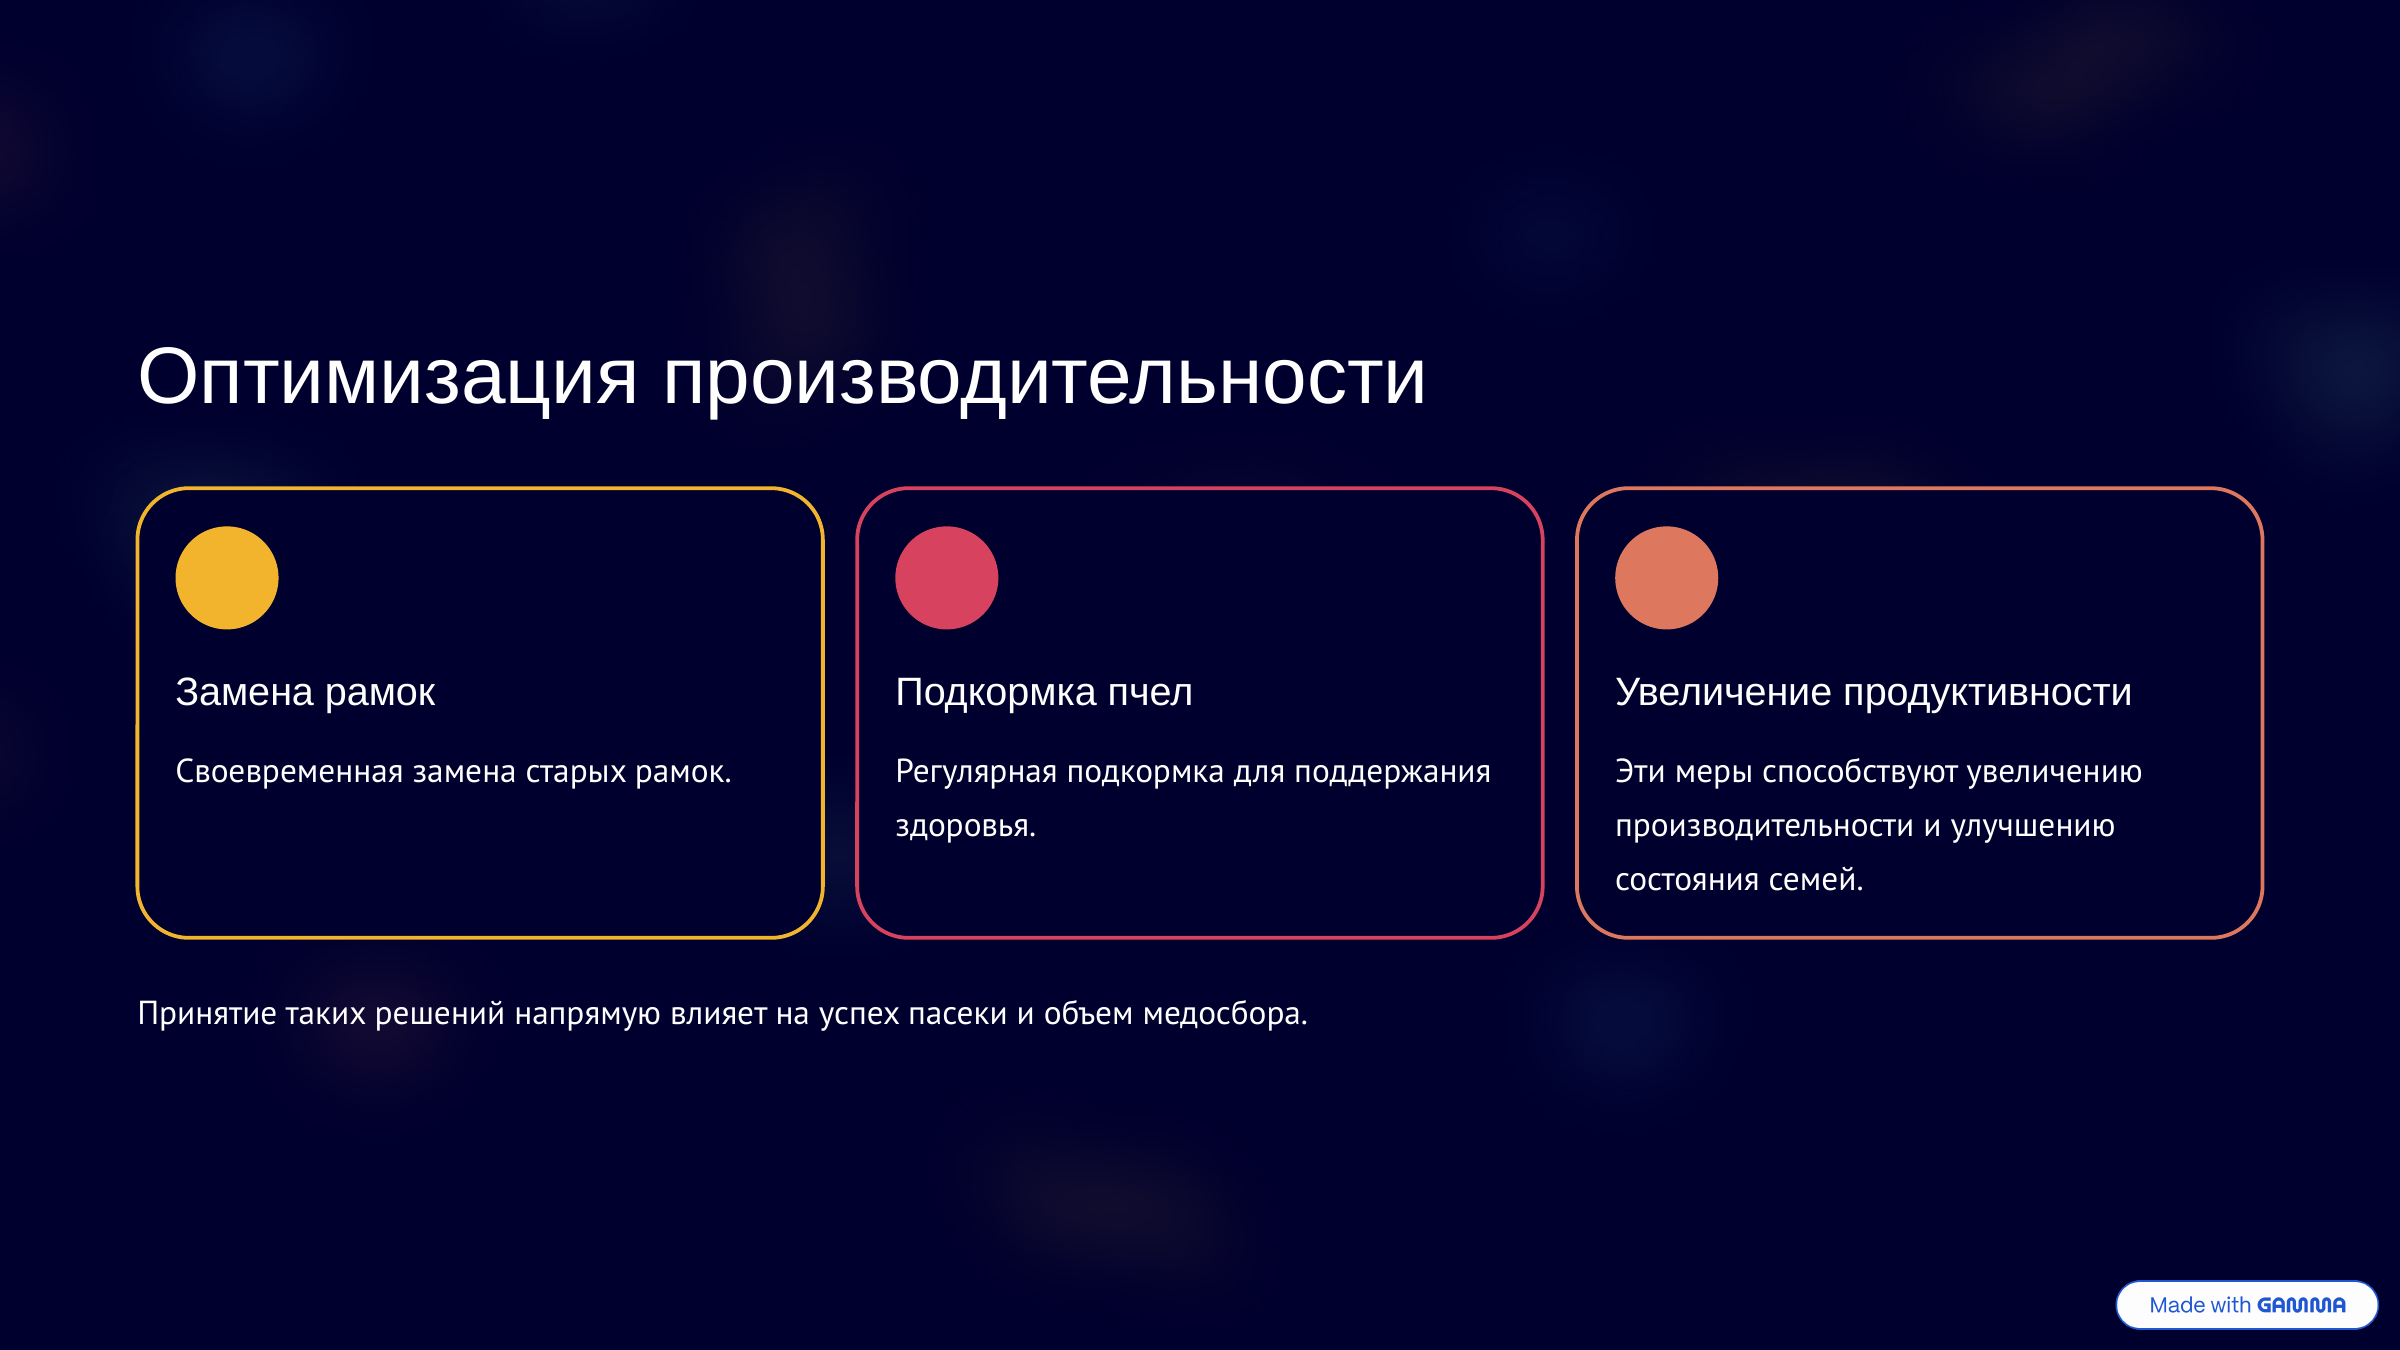

Оптимизация производительности

Замена рамок
Подкормка пчел
Увеличение продуктивности
Своевременная замена старых рамок.
Регулярная подкормка для поддержания здоровья.
Эти меры способствуют увеличению производительности и улучшению состояния семей.
Принятие таких решений напрямую влияет на успех пасеки и объем медосбора.